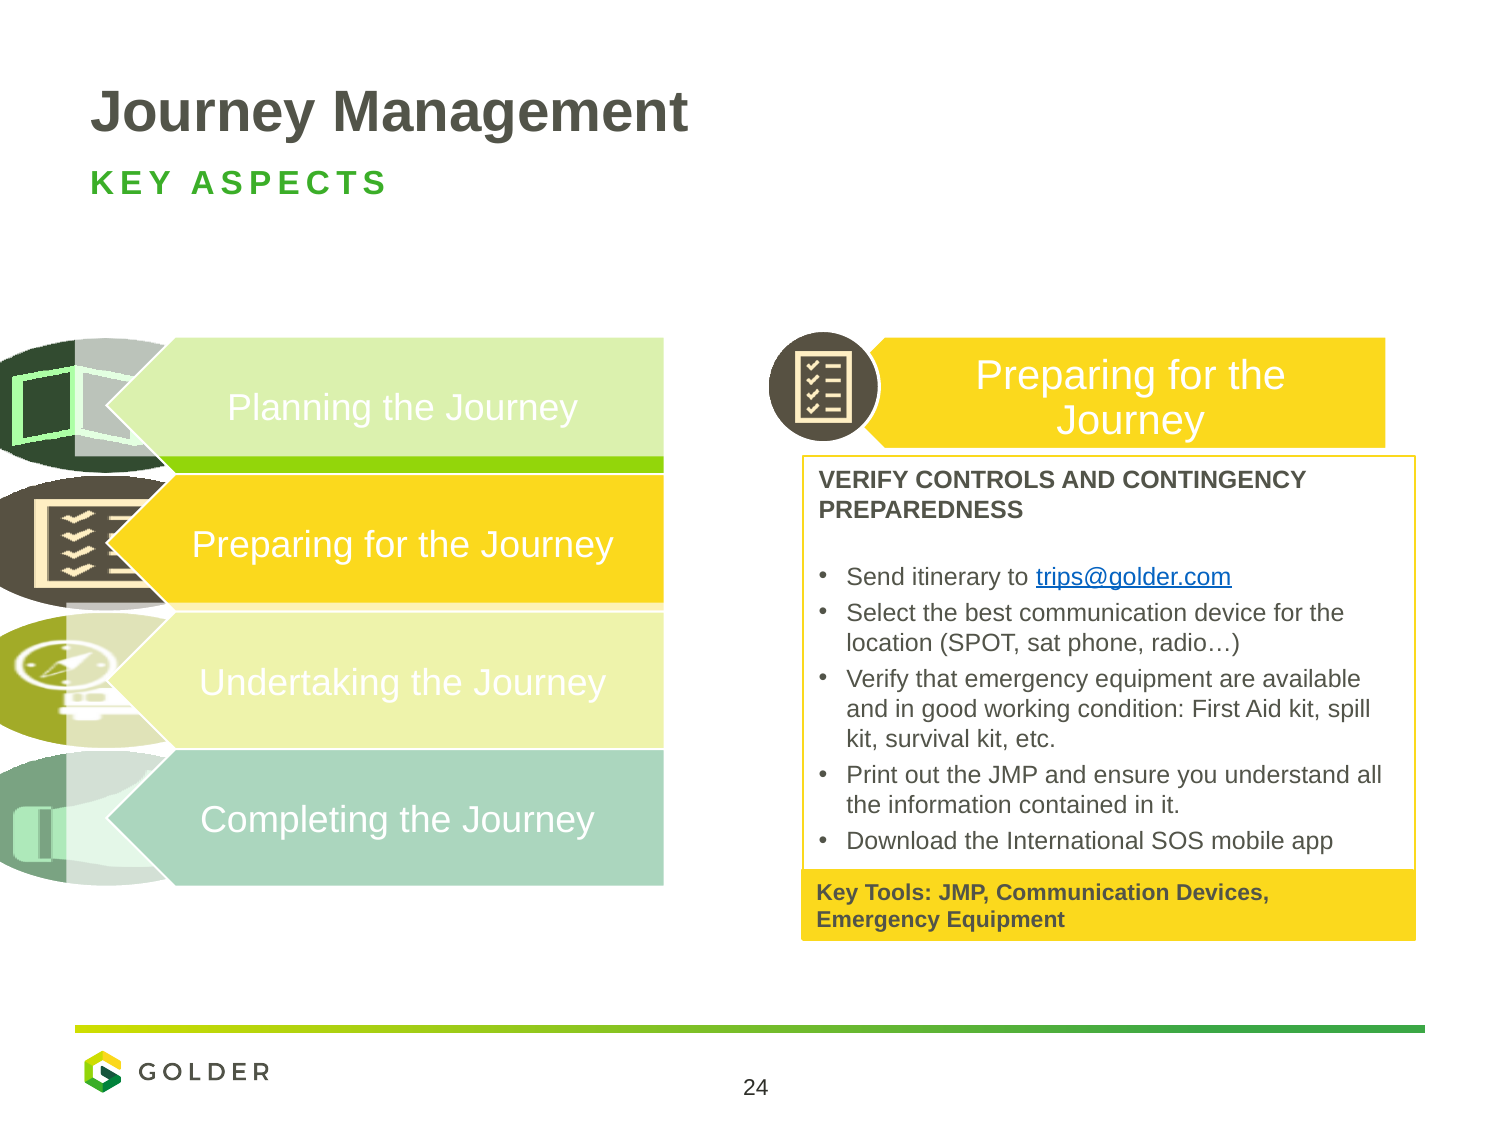

# Journey Management
Key aspects

Planning the Journey
Preparing for the Journey
Undertaking the Journey
Completing the Journey

Preparing for the Journey
Verify controls and contingency preparedness

Send itinerary to trips@golder.com
Select the best communication device for the location (SPOT, sat phone, radio…)
Verify that emergency equipment are available and in good working condition: First Aid kit, spill kit, survival kit, etc.
Print out the JMP and ensure you understand all the information contained in it.
Download the International SOS mobile app

Key Tools: JMP, Communication Devices, Emergency Equipment
24